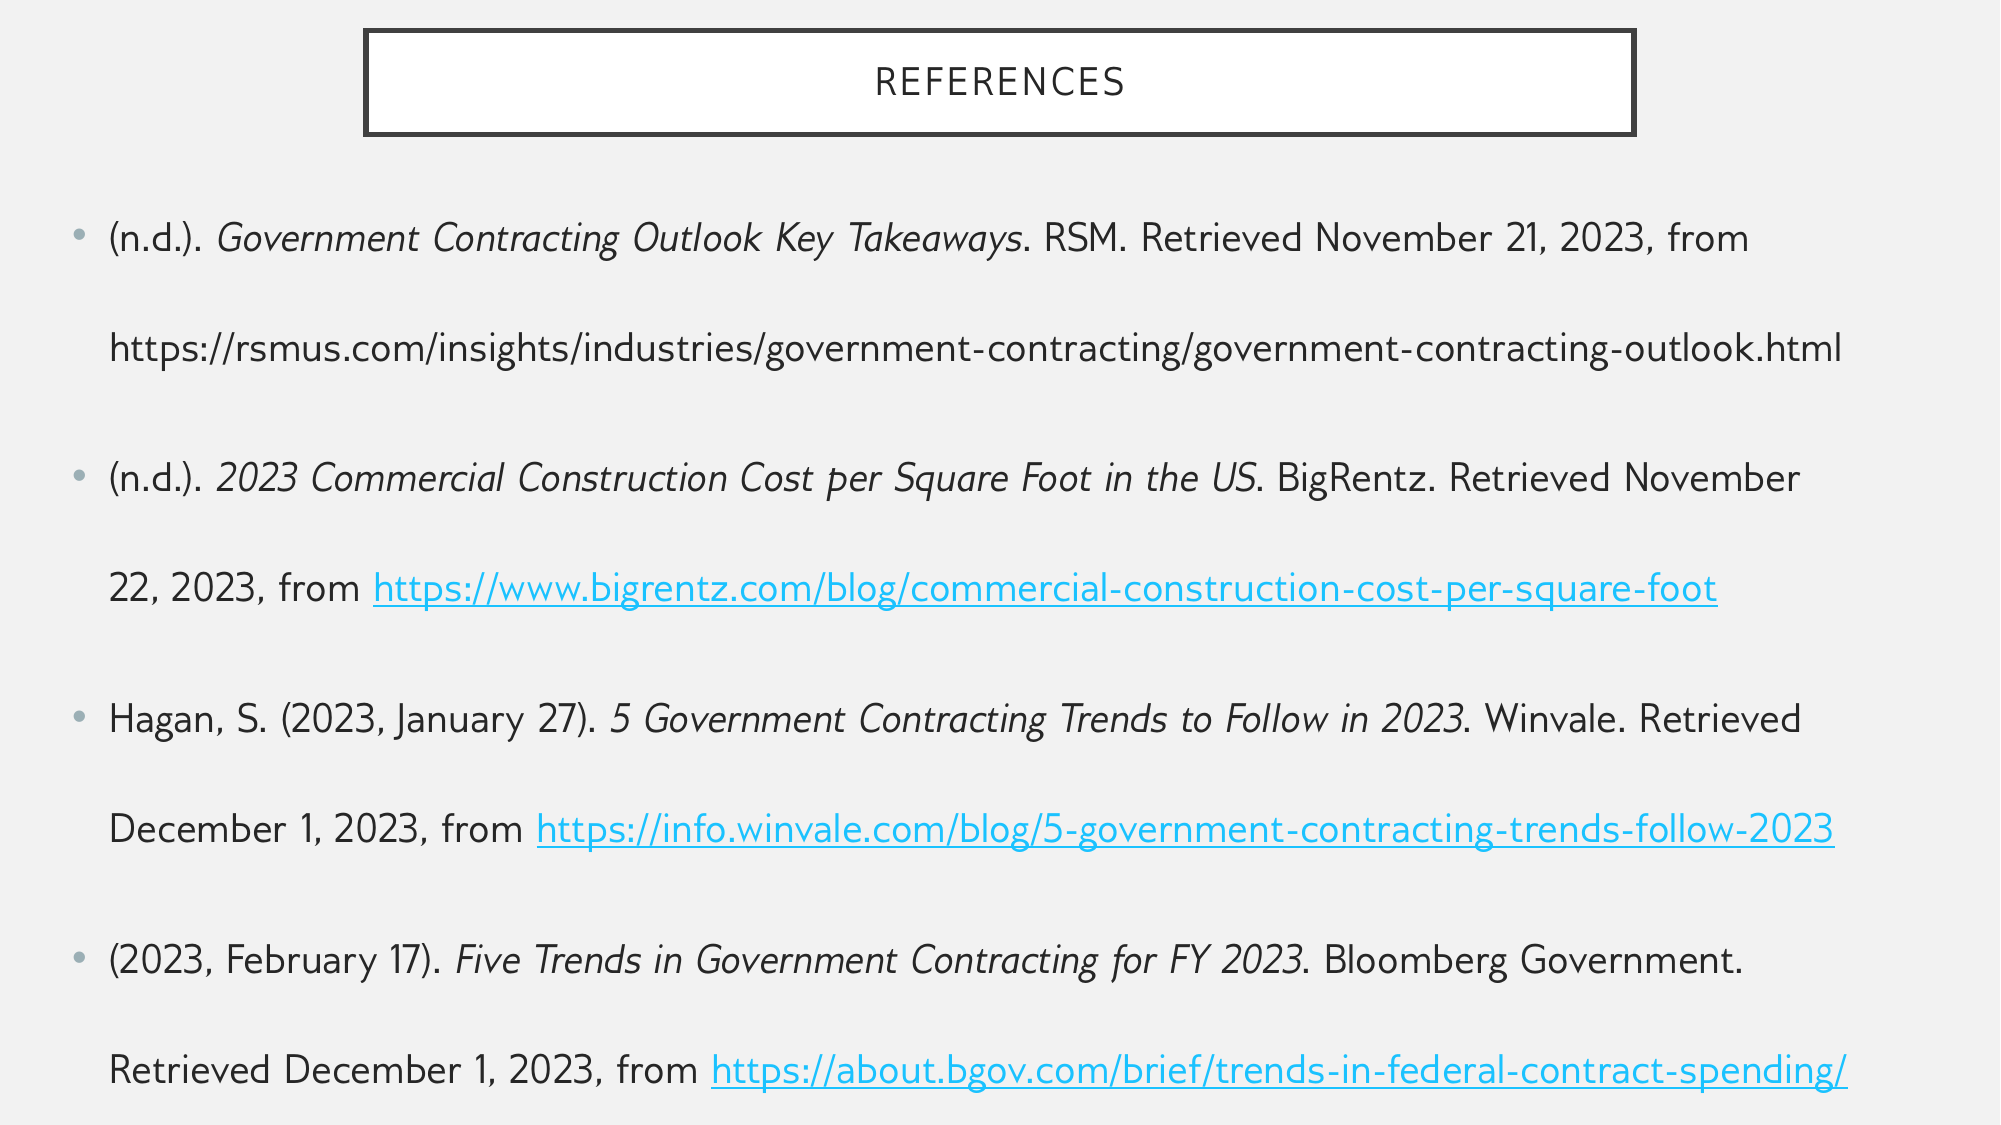

# references
(n.d.). Government Contracting Outlook Key Takeaways. RSM. Retrieved November 21, 2023, from https://rsmus.com/insights/industries/government-contracting/government-contracting-outlook.html
(n.d.). 2023 Commercial Construction Cost per Square Foot in the US. BigRentz. Retrieved November 22, 2023, from https://www.bigrentz.com/blog/commercial-construction-cost-per-square-foot
Hagan, S. (2023, January 27). 5 Government Contracting Trends to Follow in 2023. Winvale. Retrieved December 1, 2023, from https://info.winvale.com/blog/5-government-contracting-trends-follow-2023
(2023, February 17). Five Trends in Government Contracting for FY 2023. Bloomberg Government. Retrieved December 1, 2023, from https://about.bgov.com/brief/trends-in-federal-contract-spending/